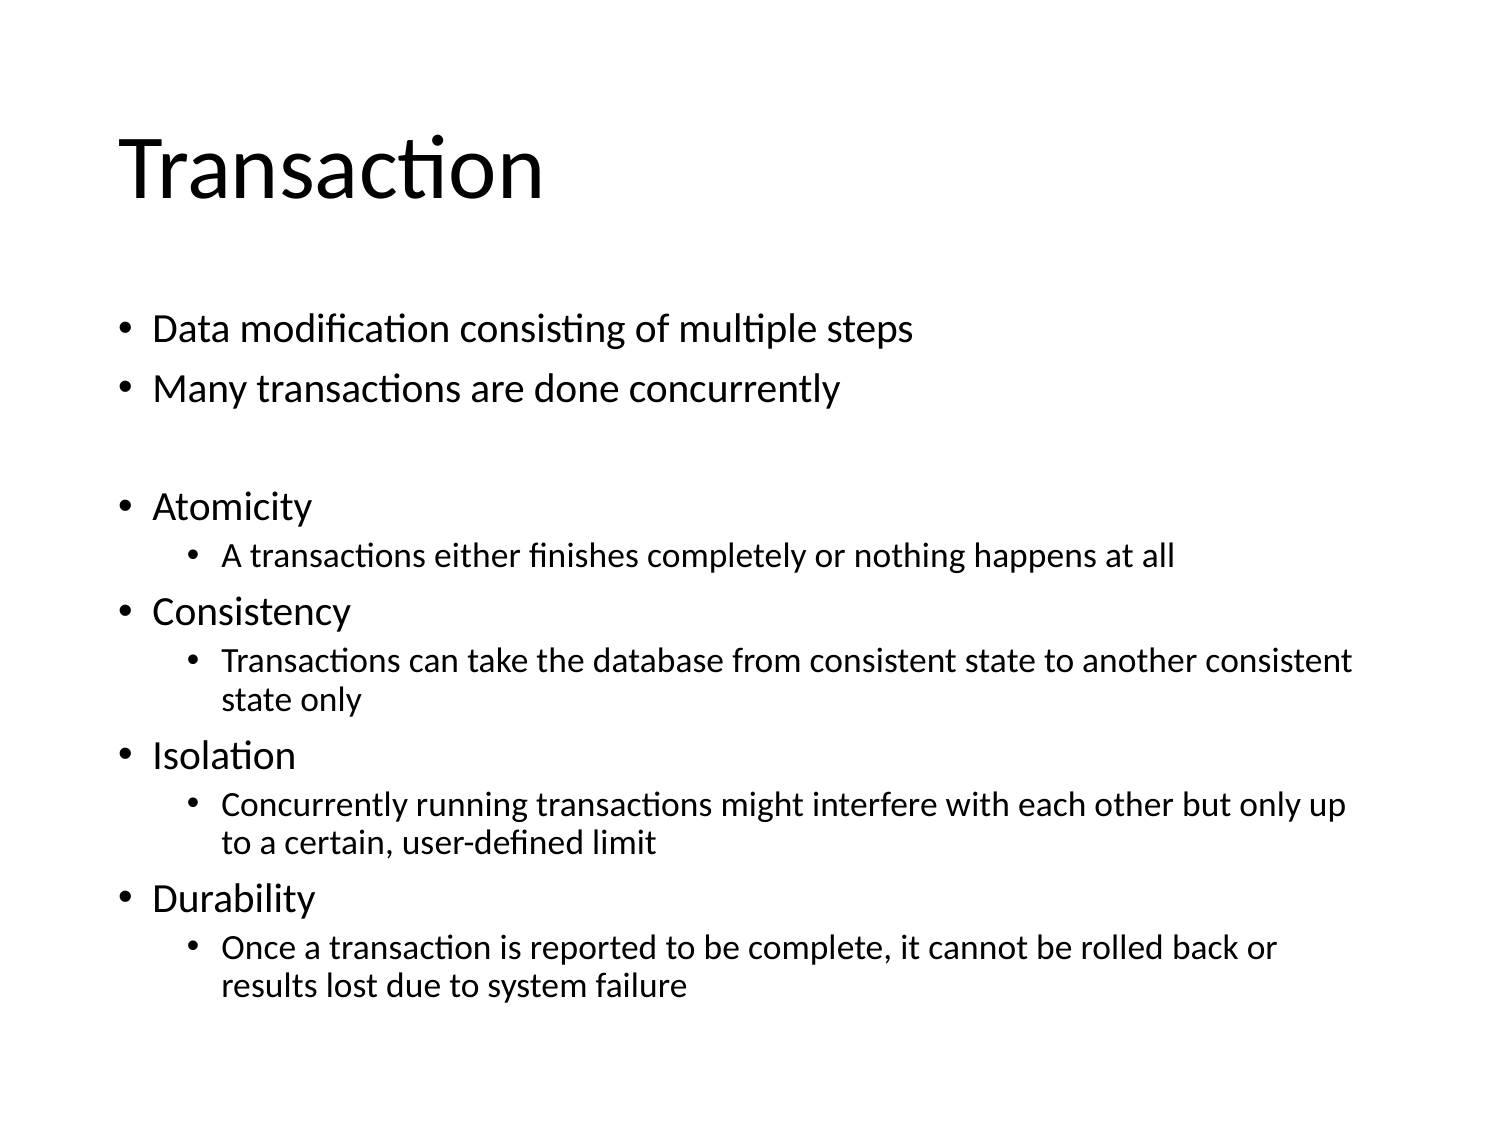

# Transaction
Data modification consisting of multiple steps
Many transactions are done concurrently

Atomicity
A transactions either finishes completely or nothing happens at all
Consistency
Transactions can take the database from consistent state to another consistent state only
Isolation
Concurrently running transactions might interfere with each other but only up to a certain, user-defined limit
Durability
Once a transaction is reported to be complete, it cannot be rolled back or results lost due to system failure